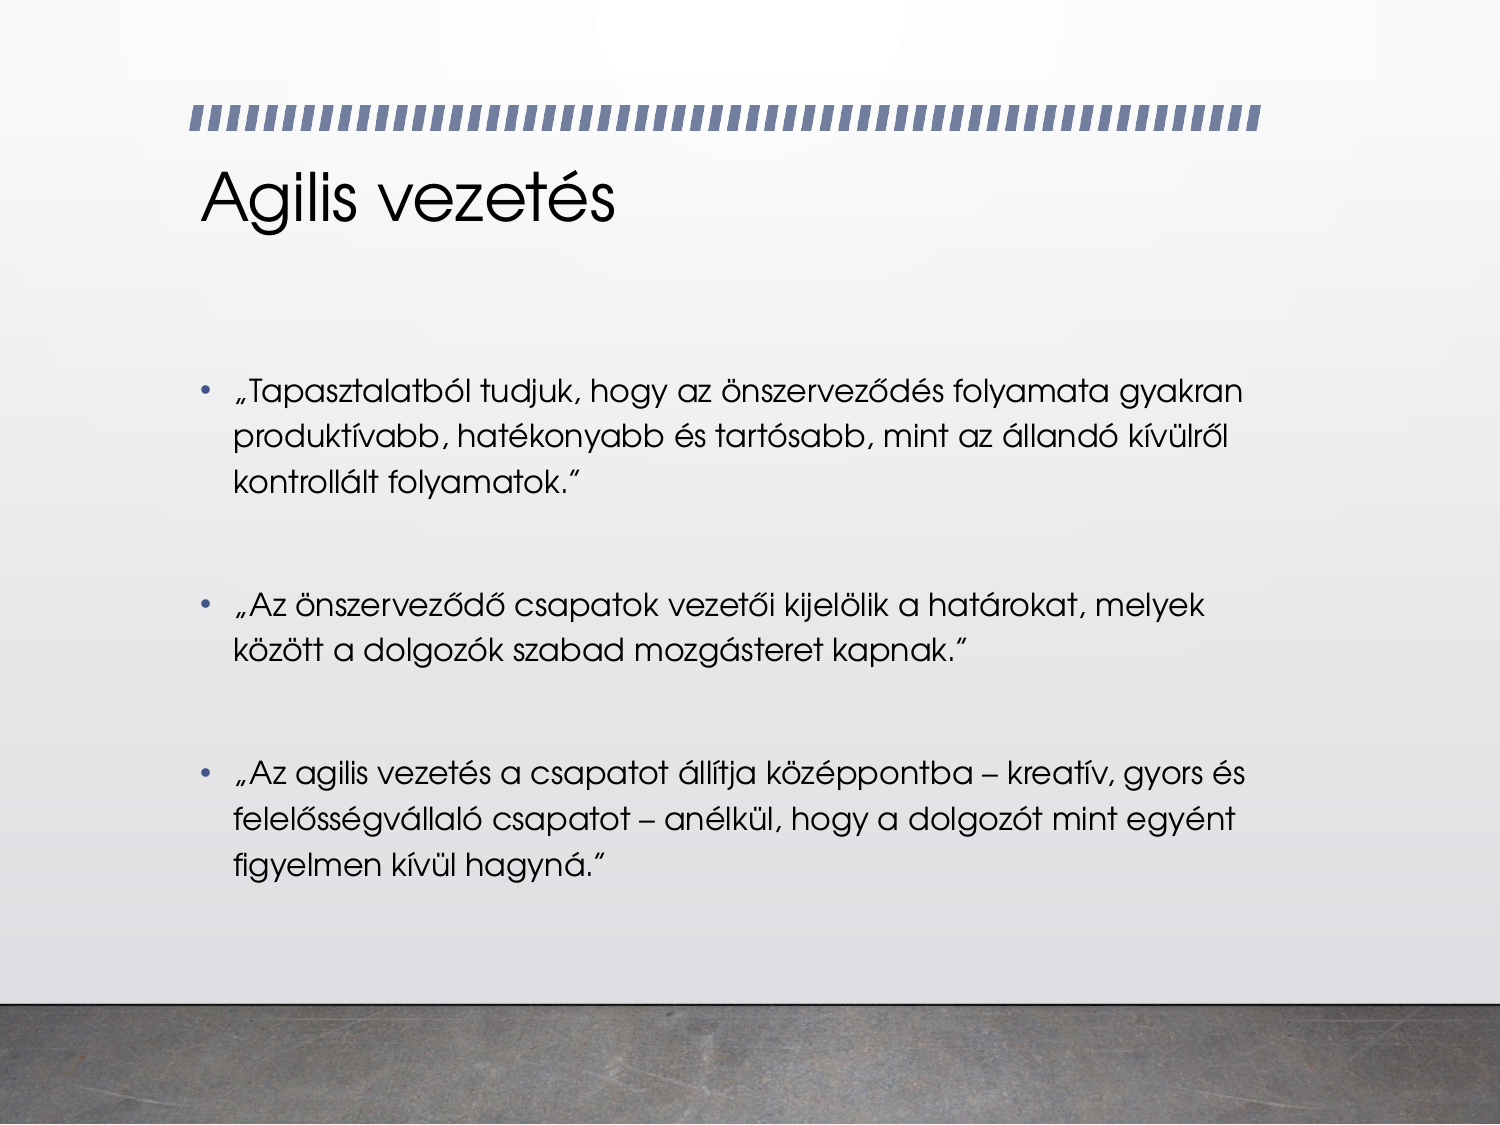

# Agilis vezetés
„Tapasztalatból tudjuk, hogy az önszerveződés folyamata gyakran produktívabb, hatékonyabb és tartósabb, mint az állandó kívülről kontrollált folyamatok.”

„Az önszerveződő csapatok vezetői kijelölik a határokat, melyek között a dolgozók szabad mozgásteret kapnak.”

„Az agilis vezetés a csapatot állítja középpontba – kreatív, gyors és felelősségvállaló csapatot – anélkül, hogy a dolgozót mint egyént figyelmen kívül hagyná.”